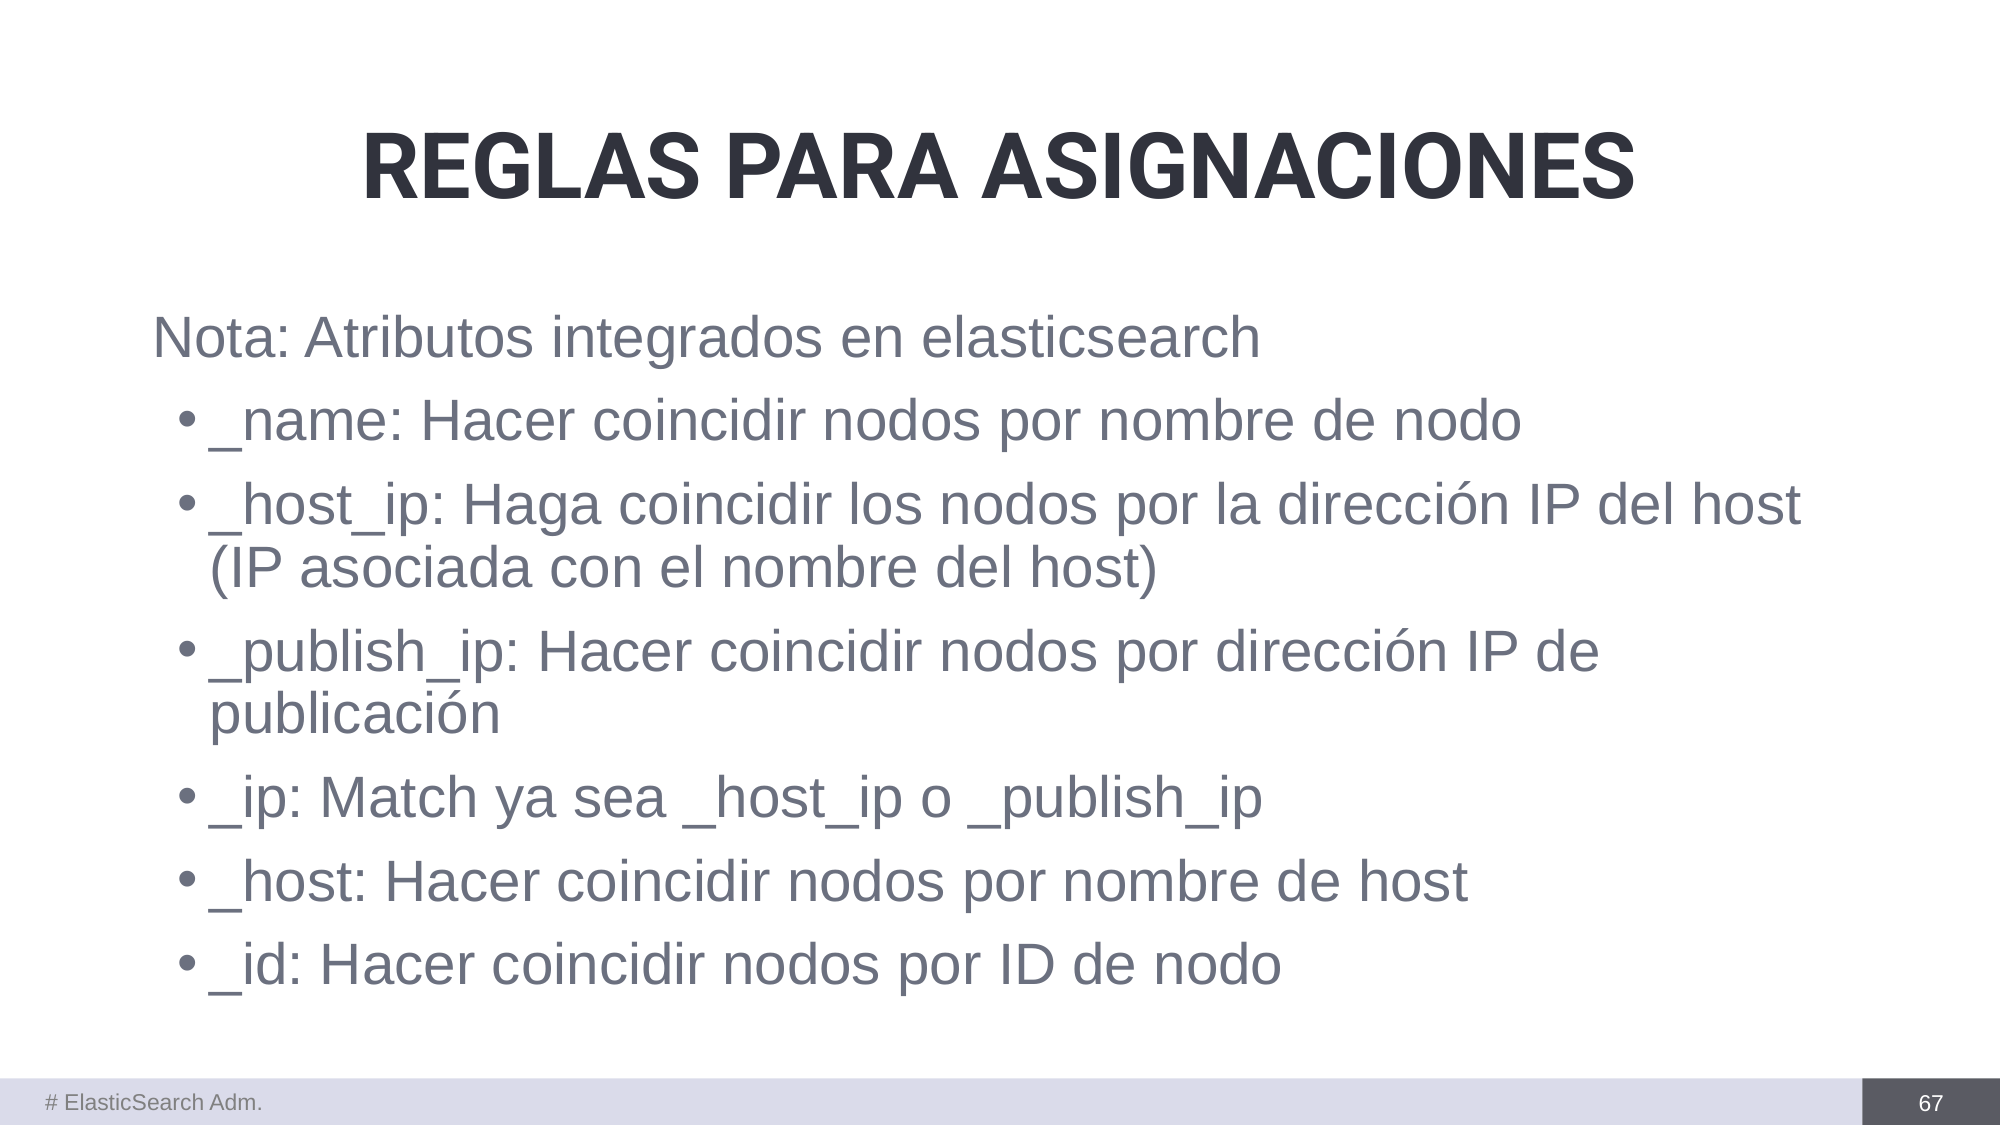

# REGLAS PARA ASIGNACIONES
Nota: Atributos integrados en elasticsearch
_name: Hacer coincidir nodos por nombre de nodo
_host_ip: Haga coincidir los nodos por la dirección IP del host (IP asociada con el nombre del host)
_publish_ip: Hacer coincidir nodos por dirección IP de publicación
_ip: Match ya sea _host_ip o _publish_ip
_host: Hacer coincidir nodos por nombre de host
_id: Hacer coincidir nodos por ID de nodo
# ElasticSearch Adm.
67